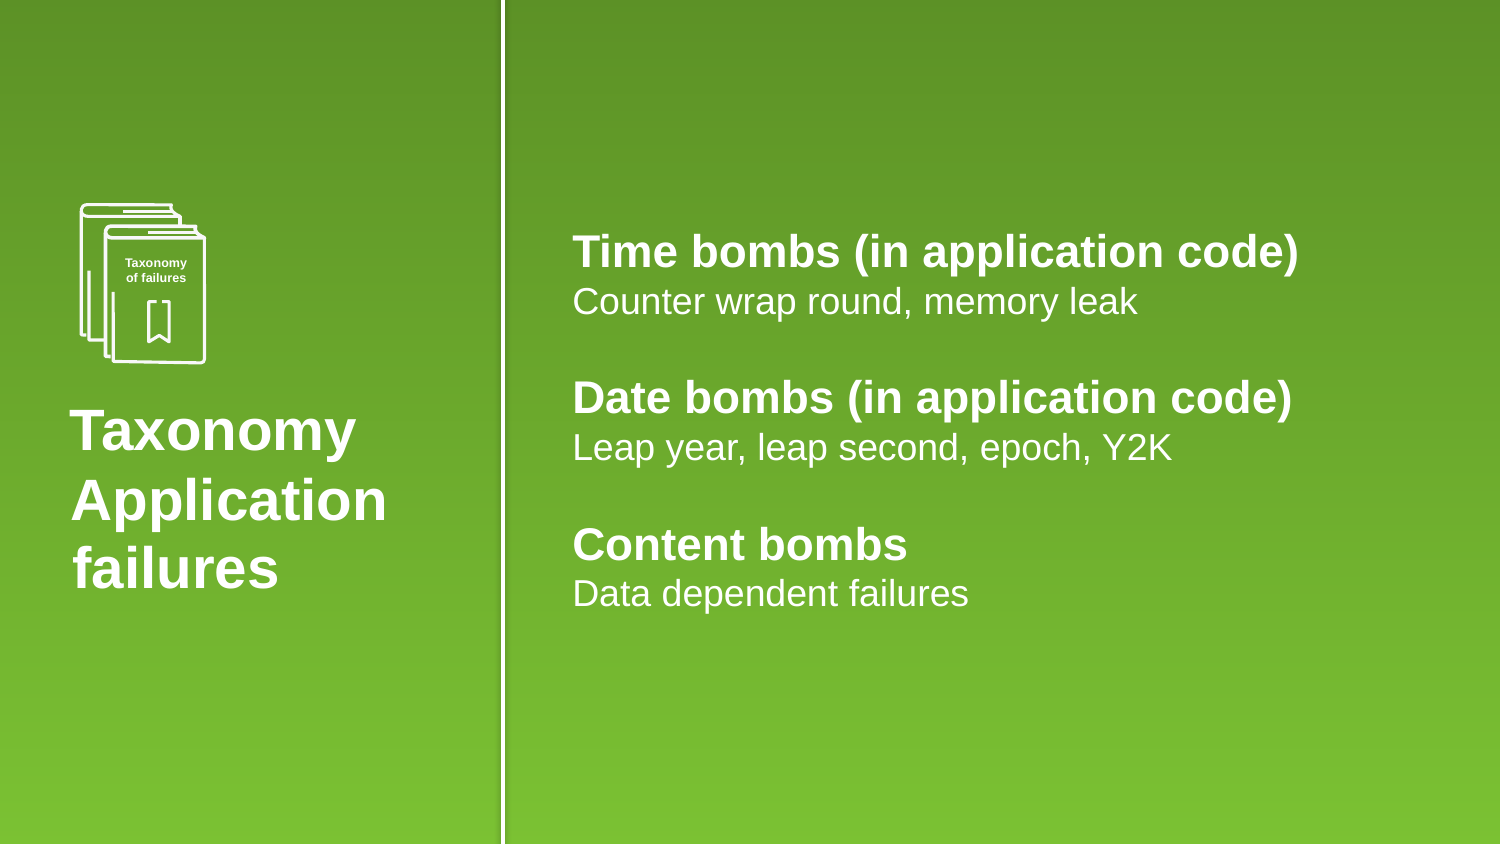

Language bugs
compiler, interpreter
Runtime bugs
JUM, Docker, Linux, Hypervisor
Protocol problems
Flaky network protocols

Taxonomy of failures
Time bombs (in application code)
Counter wrap round, memory leak

Taxonomy
Date bombs (in application code)
Leap year, leap second, epoch, Y2K
software stack
Application
Content bombs
Data dependent failures
failures